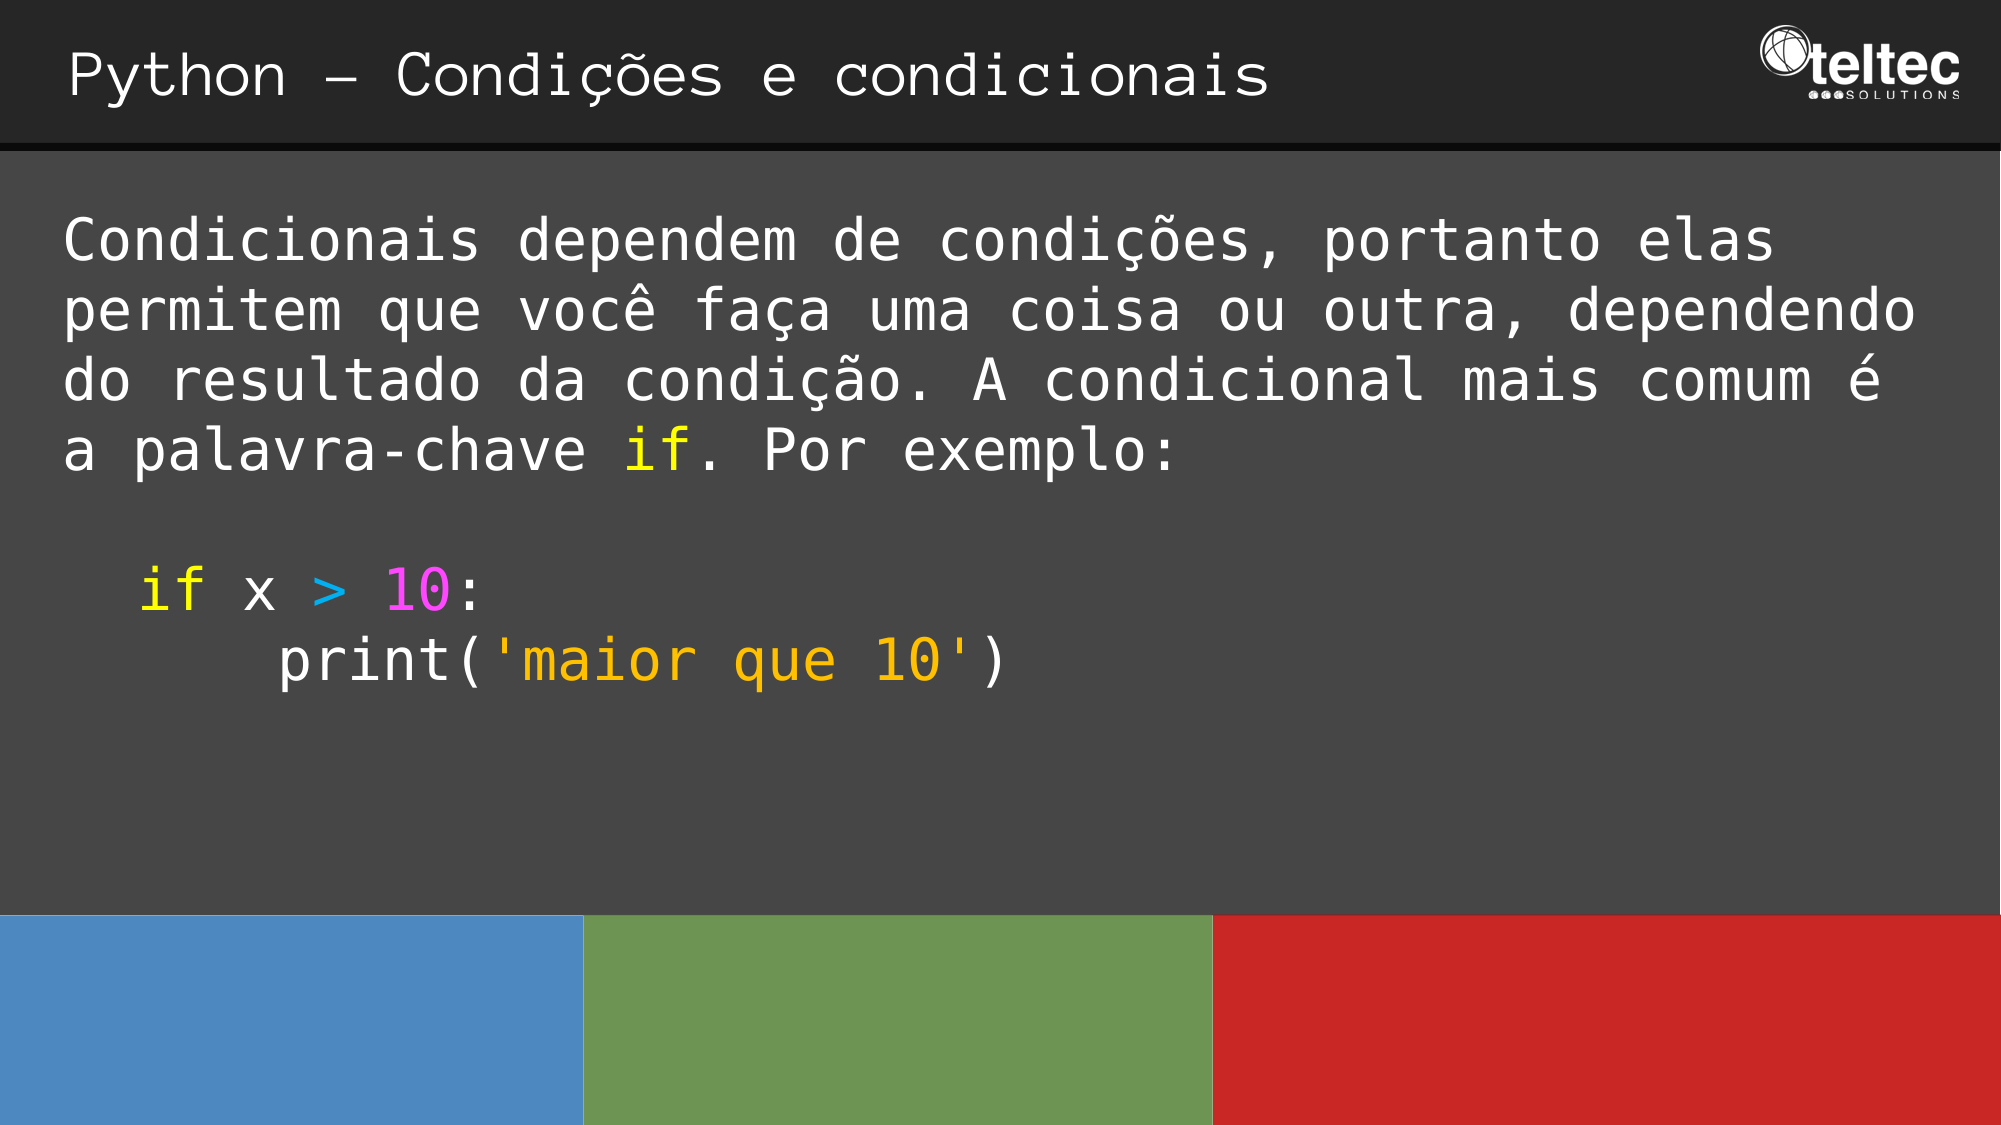

Python – Condições e condicionais
Condicionais dependem de condições, portanto elas permitem que você faça uma coisa ou outra, dependendo do resultado da condição. A condicional mais comum é a palavra-chave if. Por exemplo:

if x > 10:
    print('maior que 10')